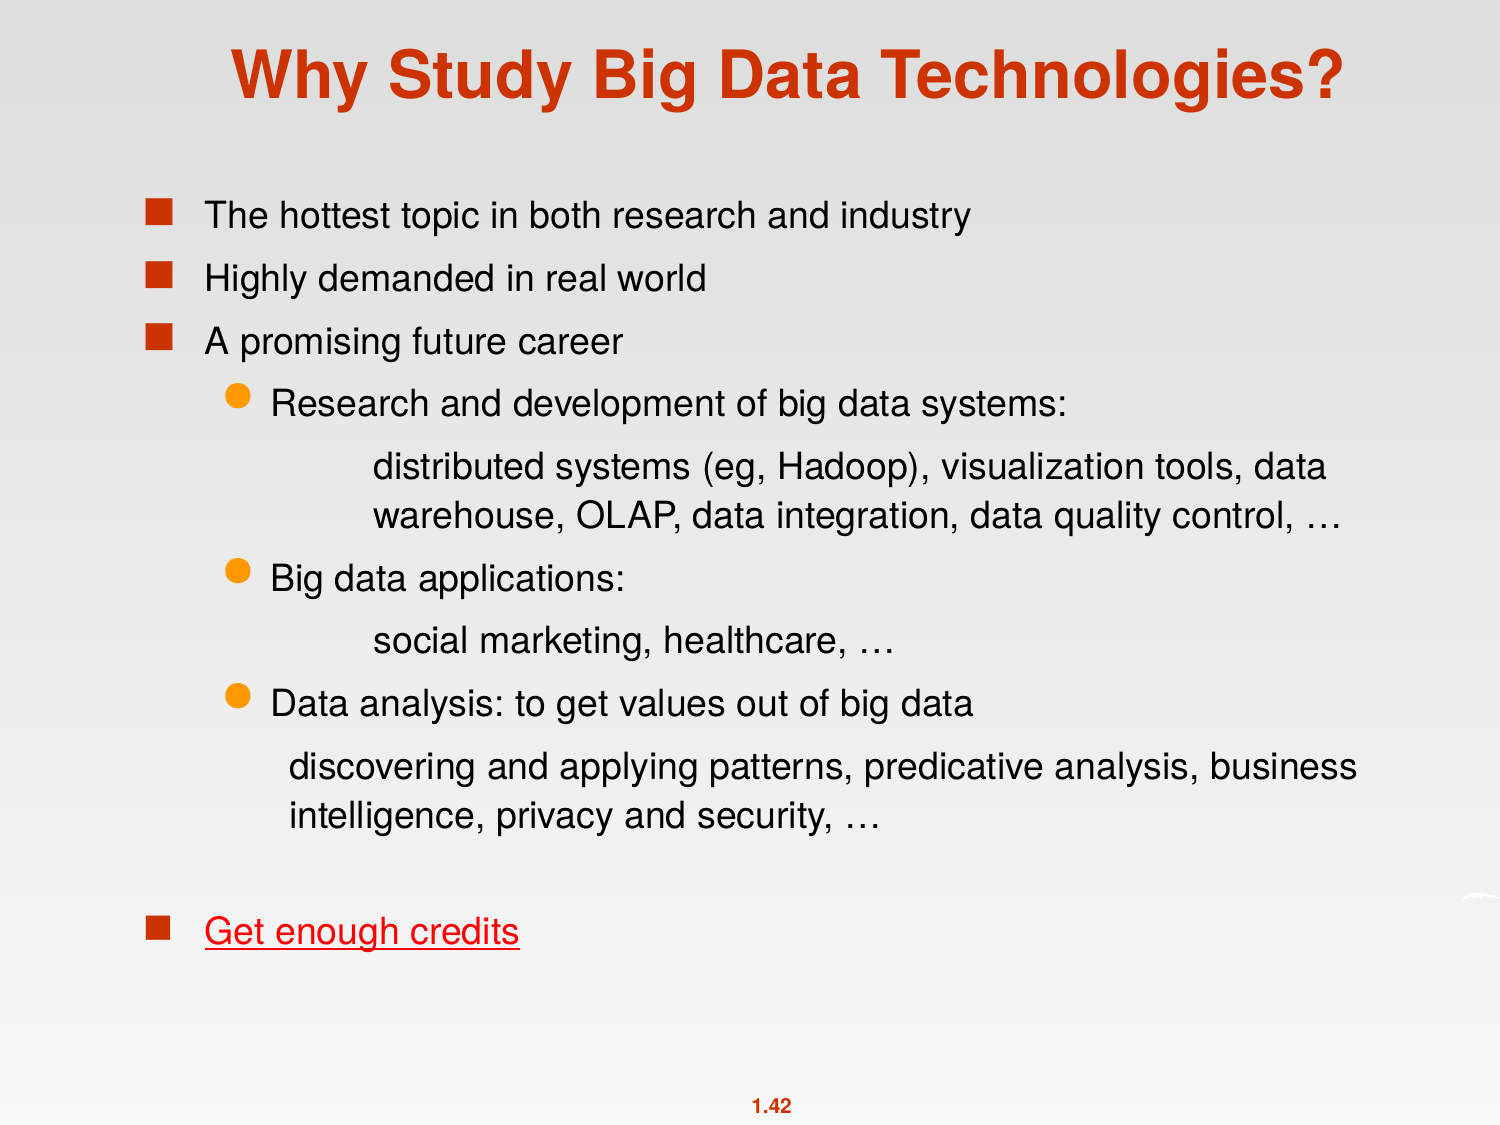

# Why Study Big Data Technologies?
The hottest topic in both research and industry
Highly demanded in real world
A promising future career
Research and development of big data systems:
	distributed systems (eg, Hadoop), visualization tools, data 	warehouse, OLAP, data integration, data quality control, …
Big data applications:
	social marketing, healthcare, …
Data analysis: to get values out of big data
discovering and applying patterns, predicative analysis, business intelligence, privacy and security, …

Get enough credits